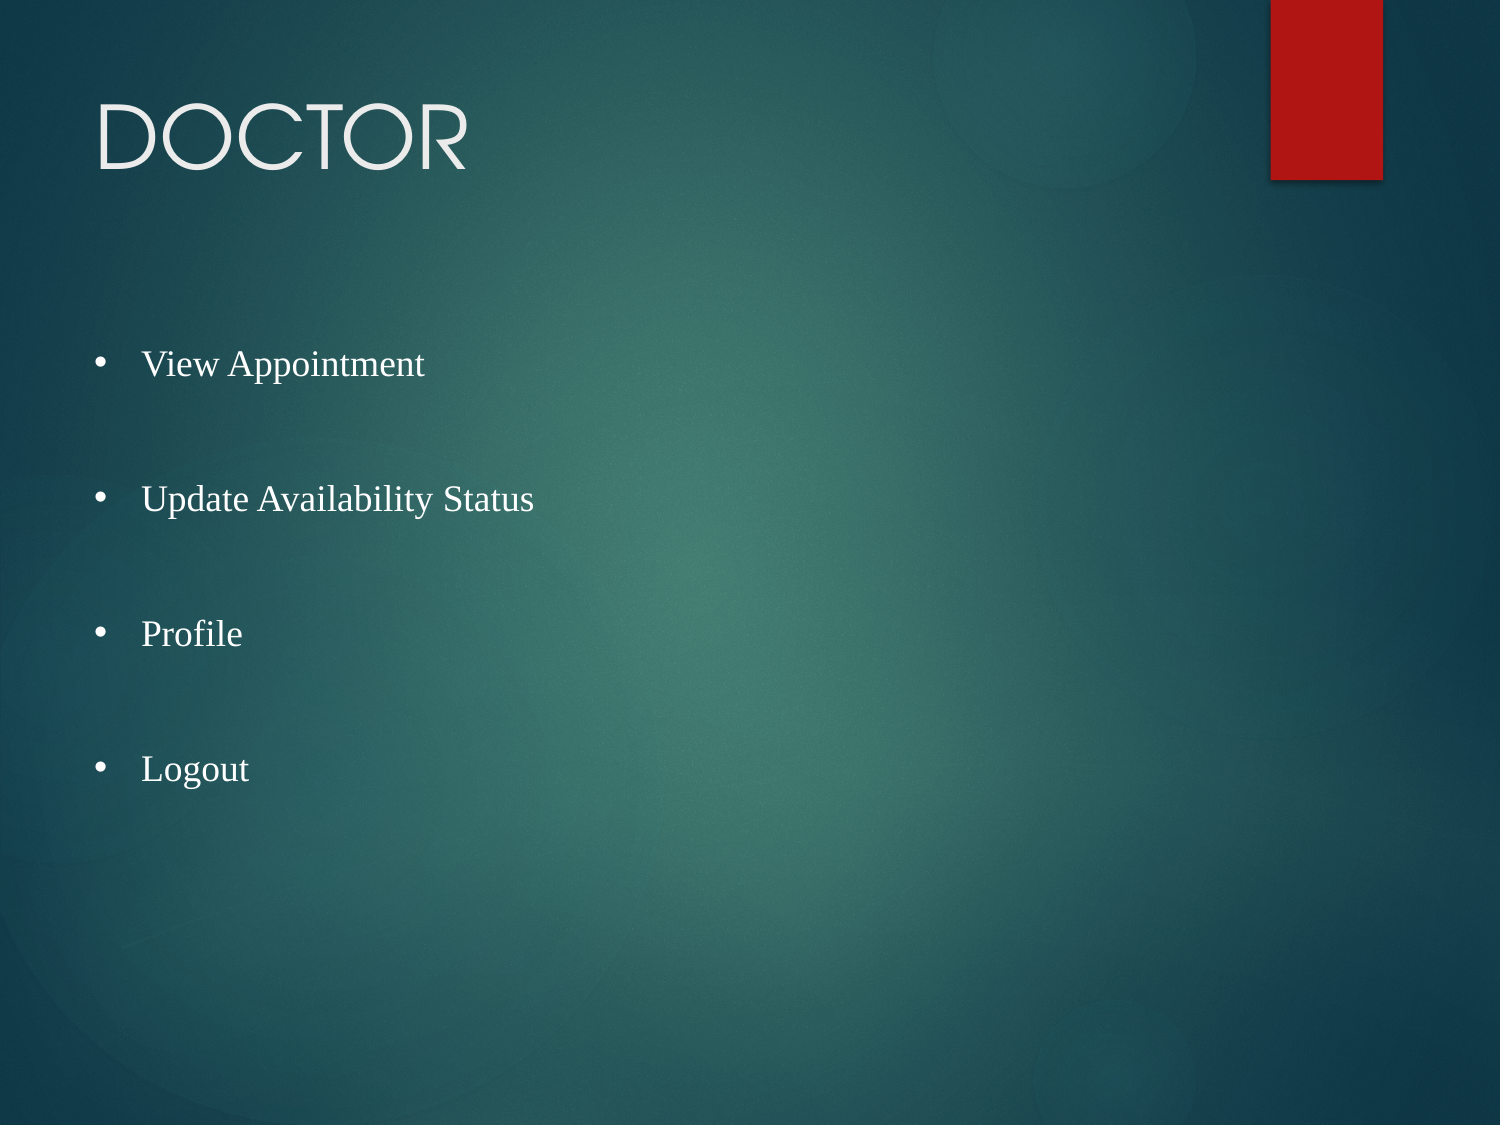

# DOCTOR
View Appointment
Update Availability Status
Profile
Logout